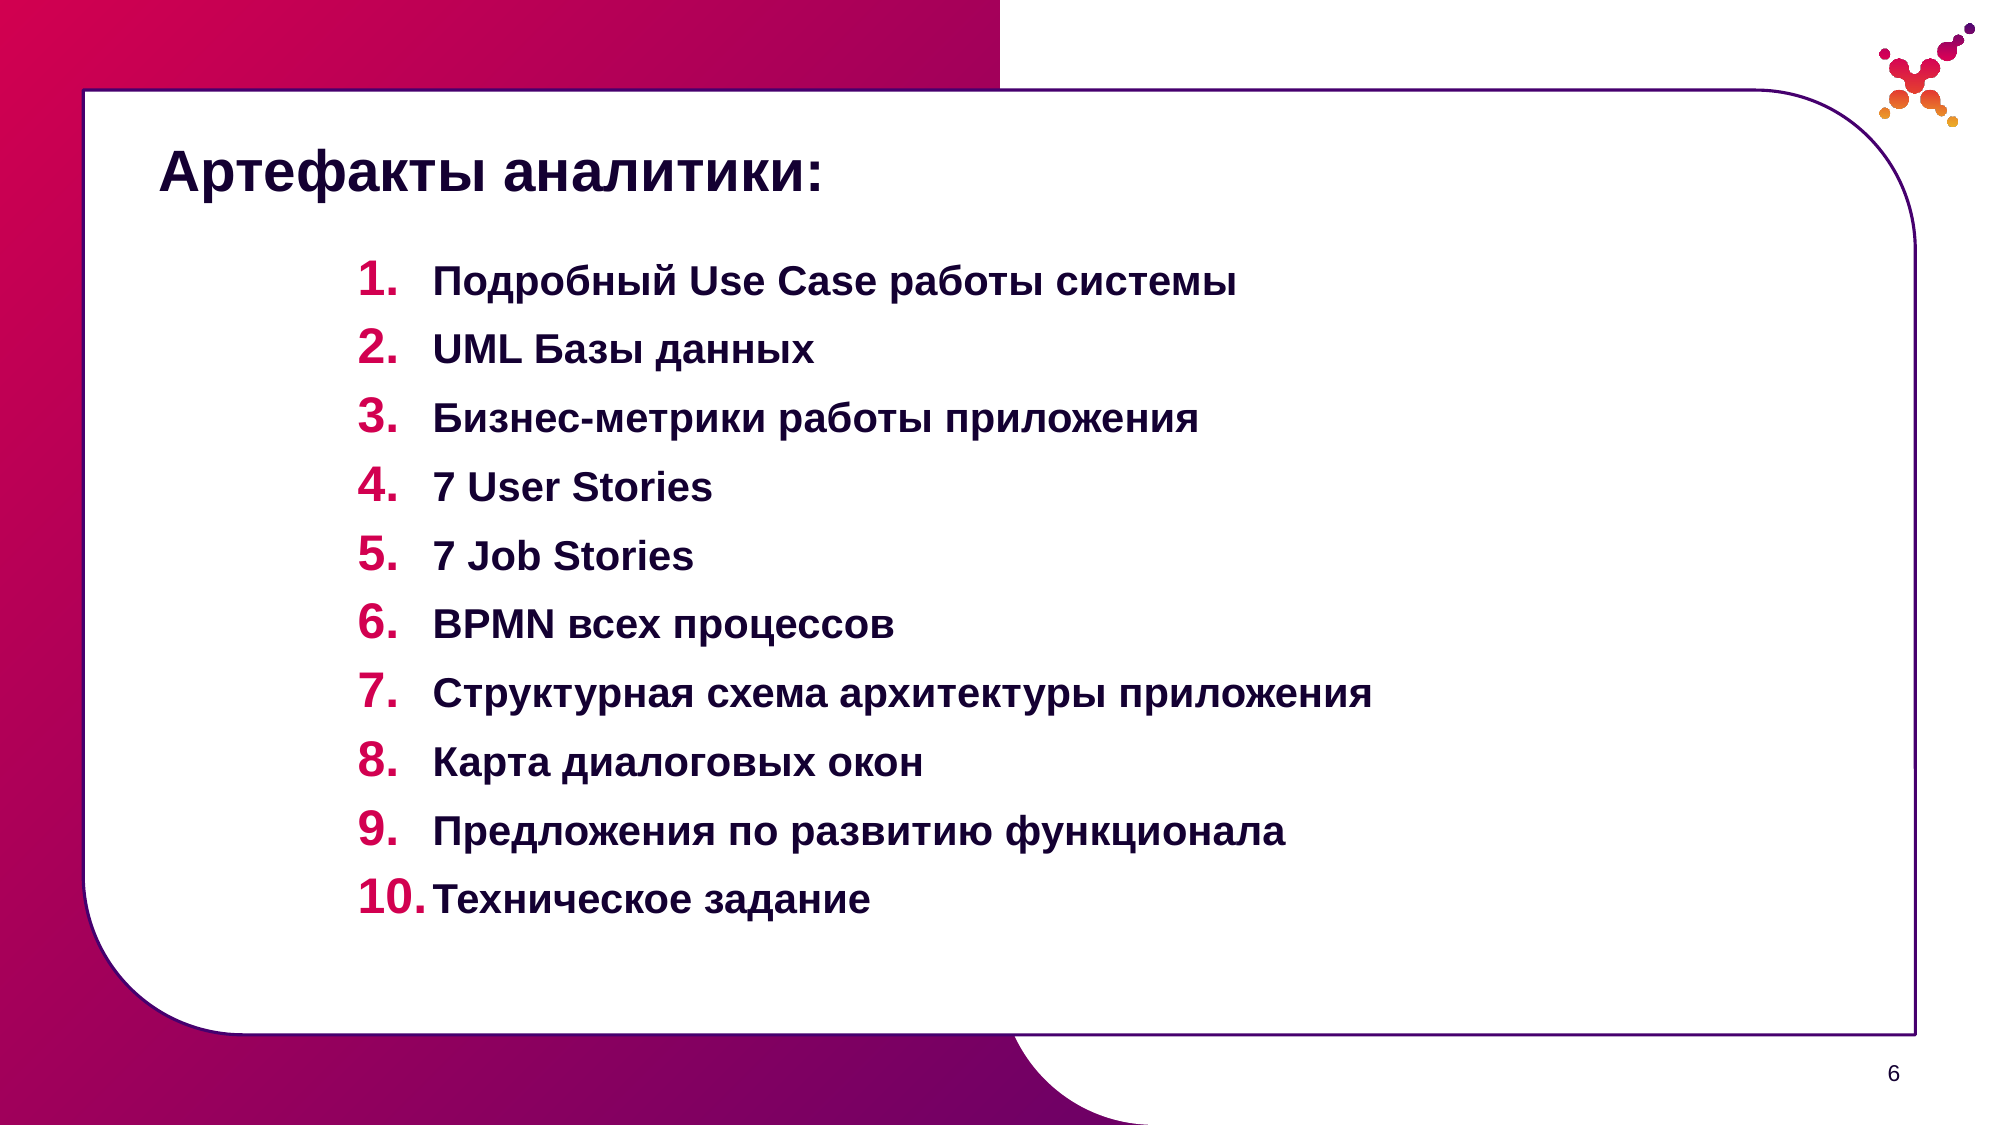

# Артефакты аналитики:
Подробный Use Case работы системы
UML Базы данных
Бизнес-метрики работы приложения
7 User Stories
7 Job Stories
BPMN всех процессов
Структурная схема архитектуры приложения
Карта диалоговых окон
Предложения по развитию функционала
Техническое задание
6